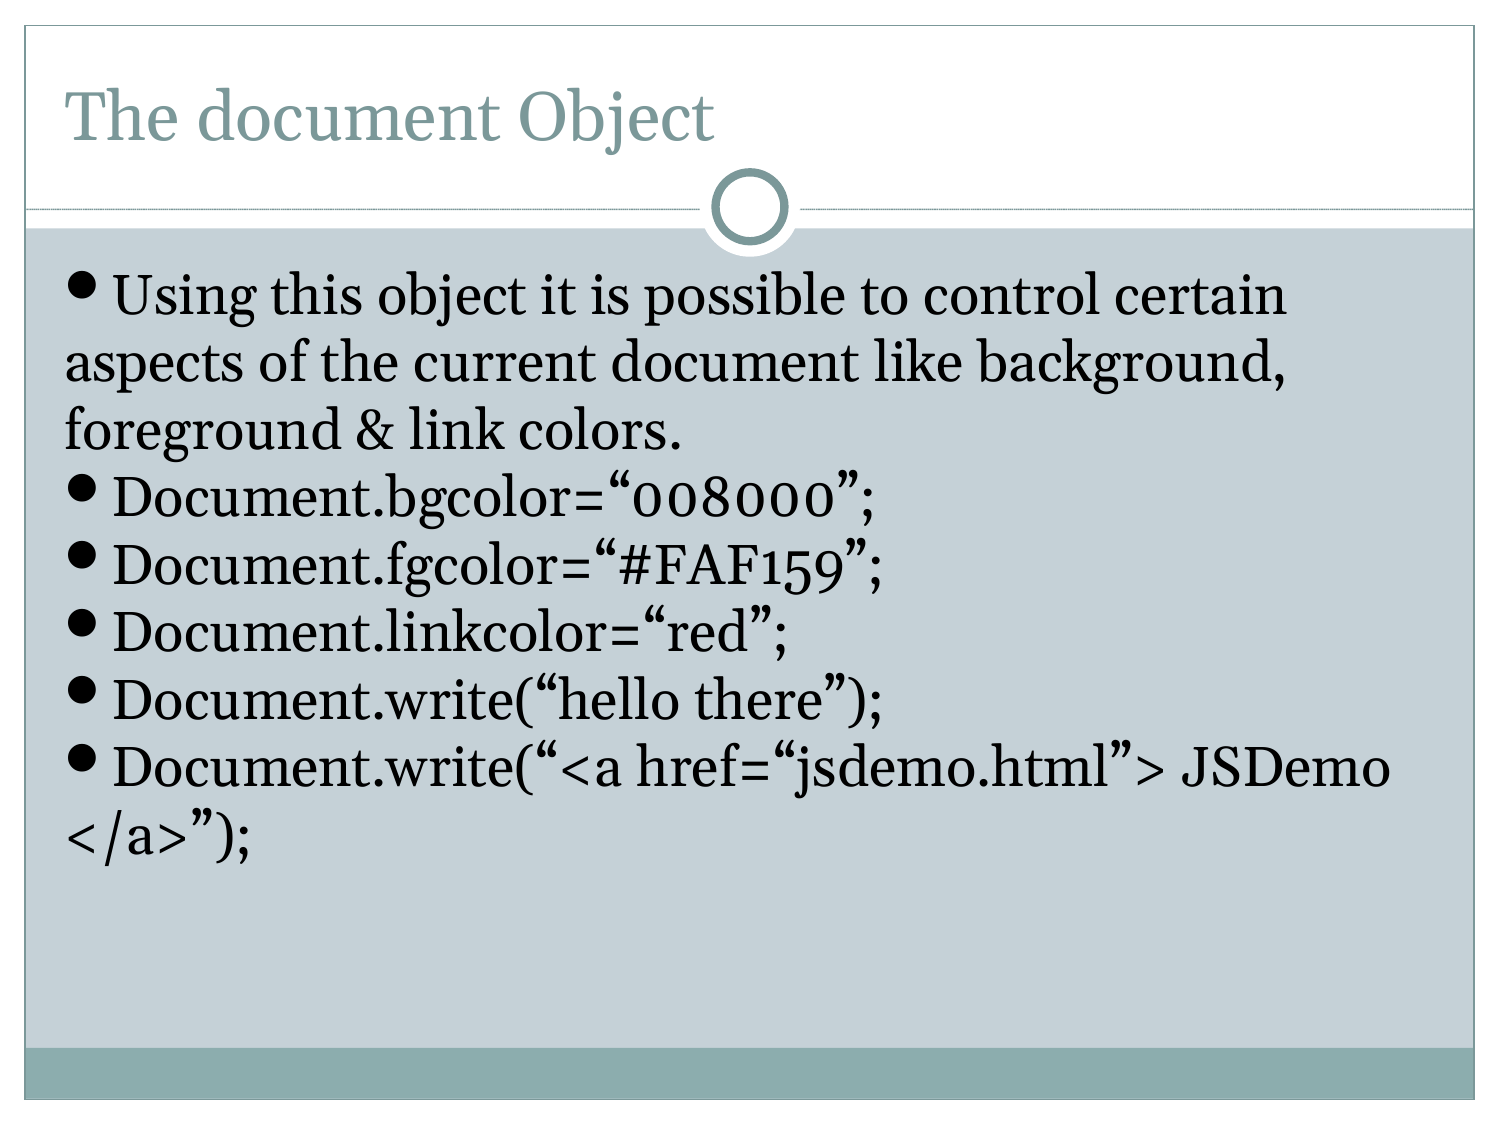

The document Object
Using this object it is possible to control certain aspects of the current document like background, foreground & link colors.
Document.bgcolor=“008000”;
Document.fgcolor=“#FAF159”;
Document.linkcolor=“red”;
Document.write(“hello there”);
Document.write(“<a href=“jsdemo.html”> JSDemo </a>”);